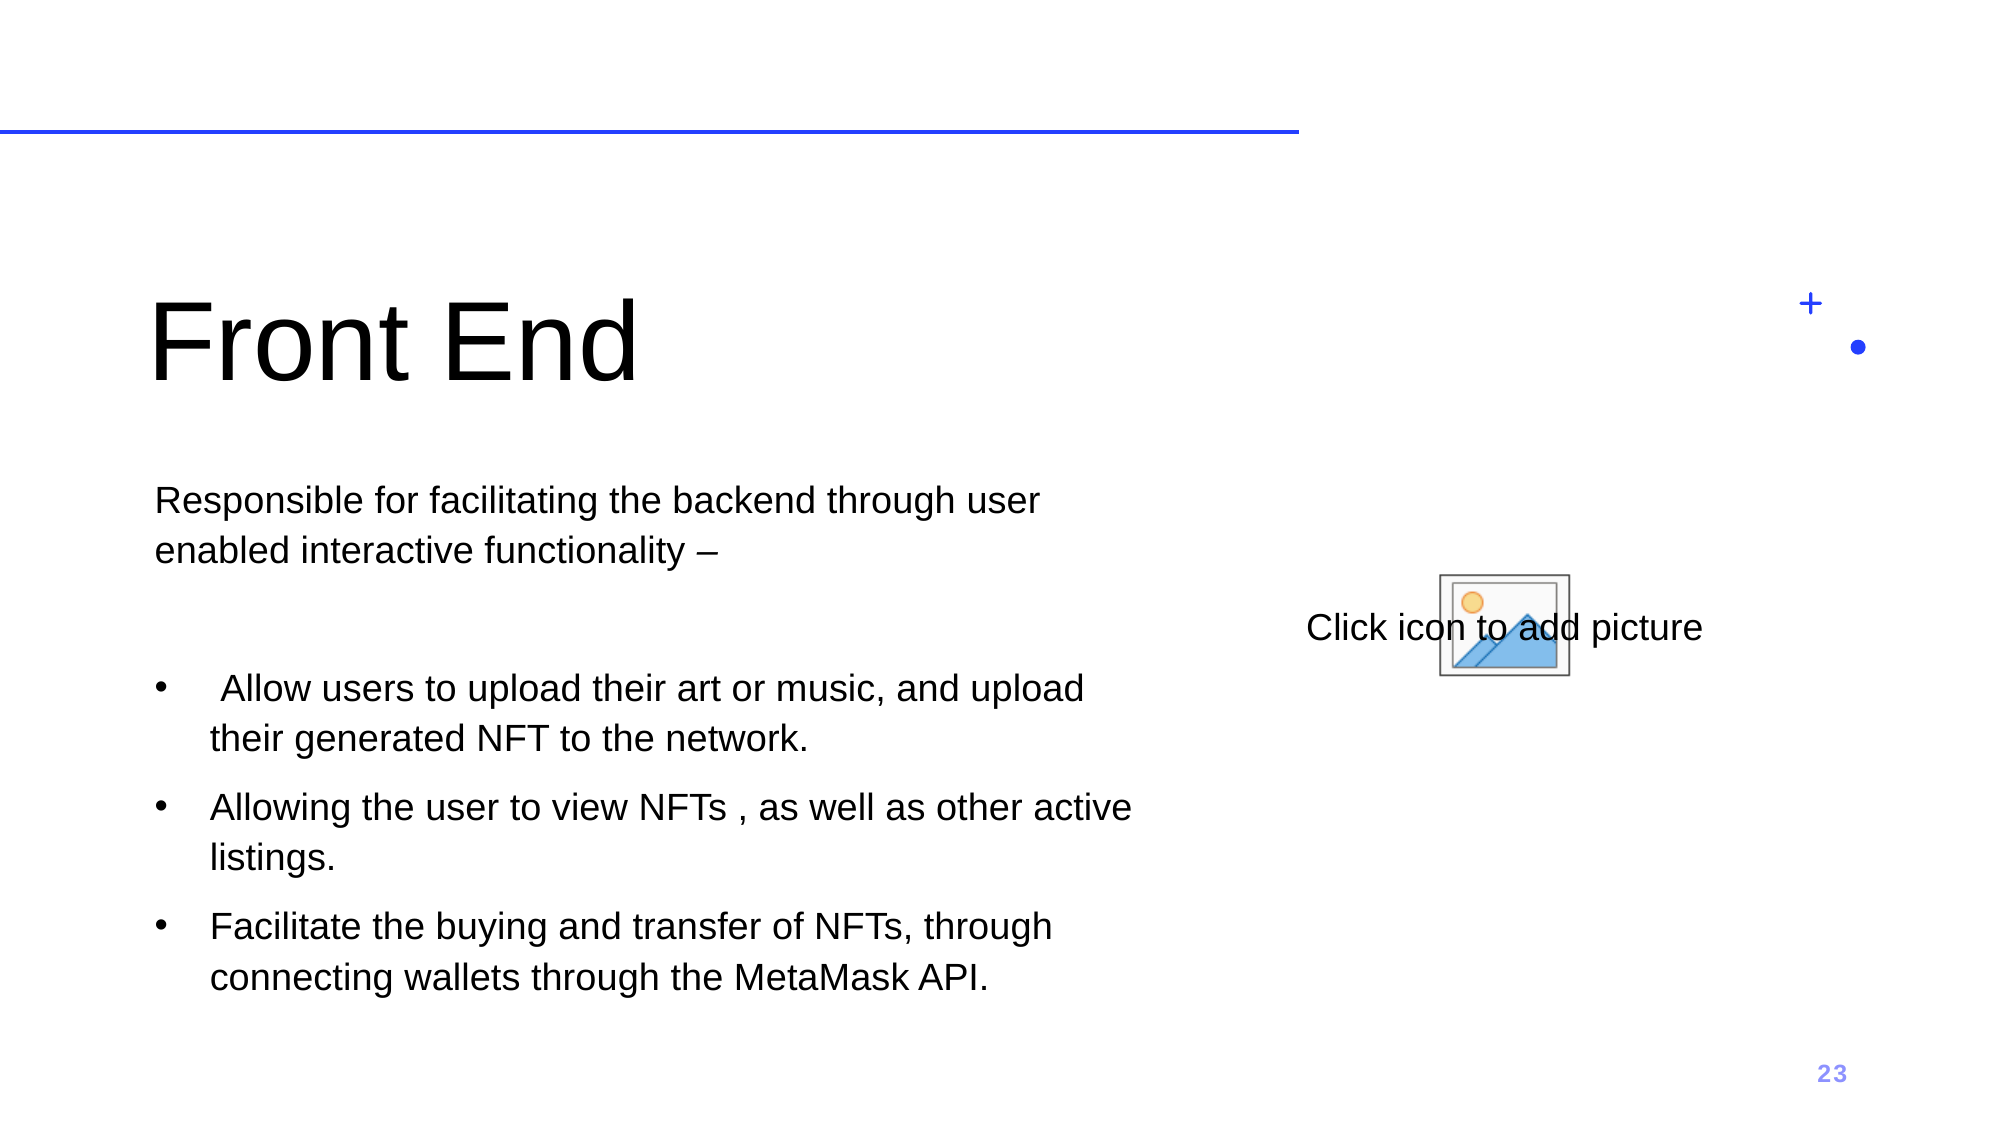

# Front End

Responsible for facilitating the backend through user enabled interactive functionality –

 Allow users to upload their art or music, and upload their generated NFT to the network.
Allowing the user to view NFTs , as well as other active listings.
Facilitate the buying and transfer of NFTs, through connecting wallets through the MetaMask API.

23